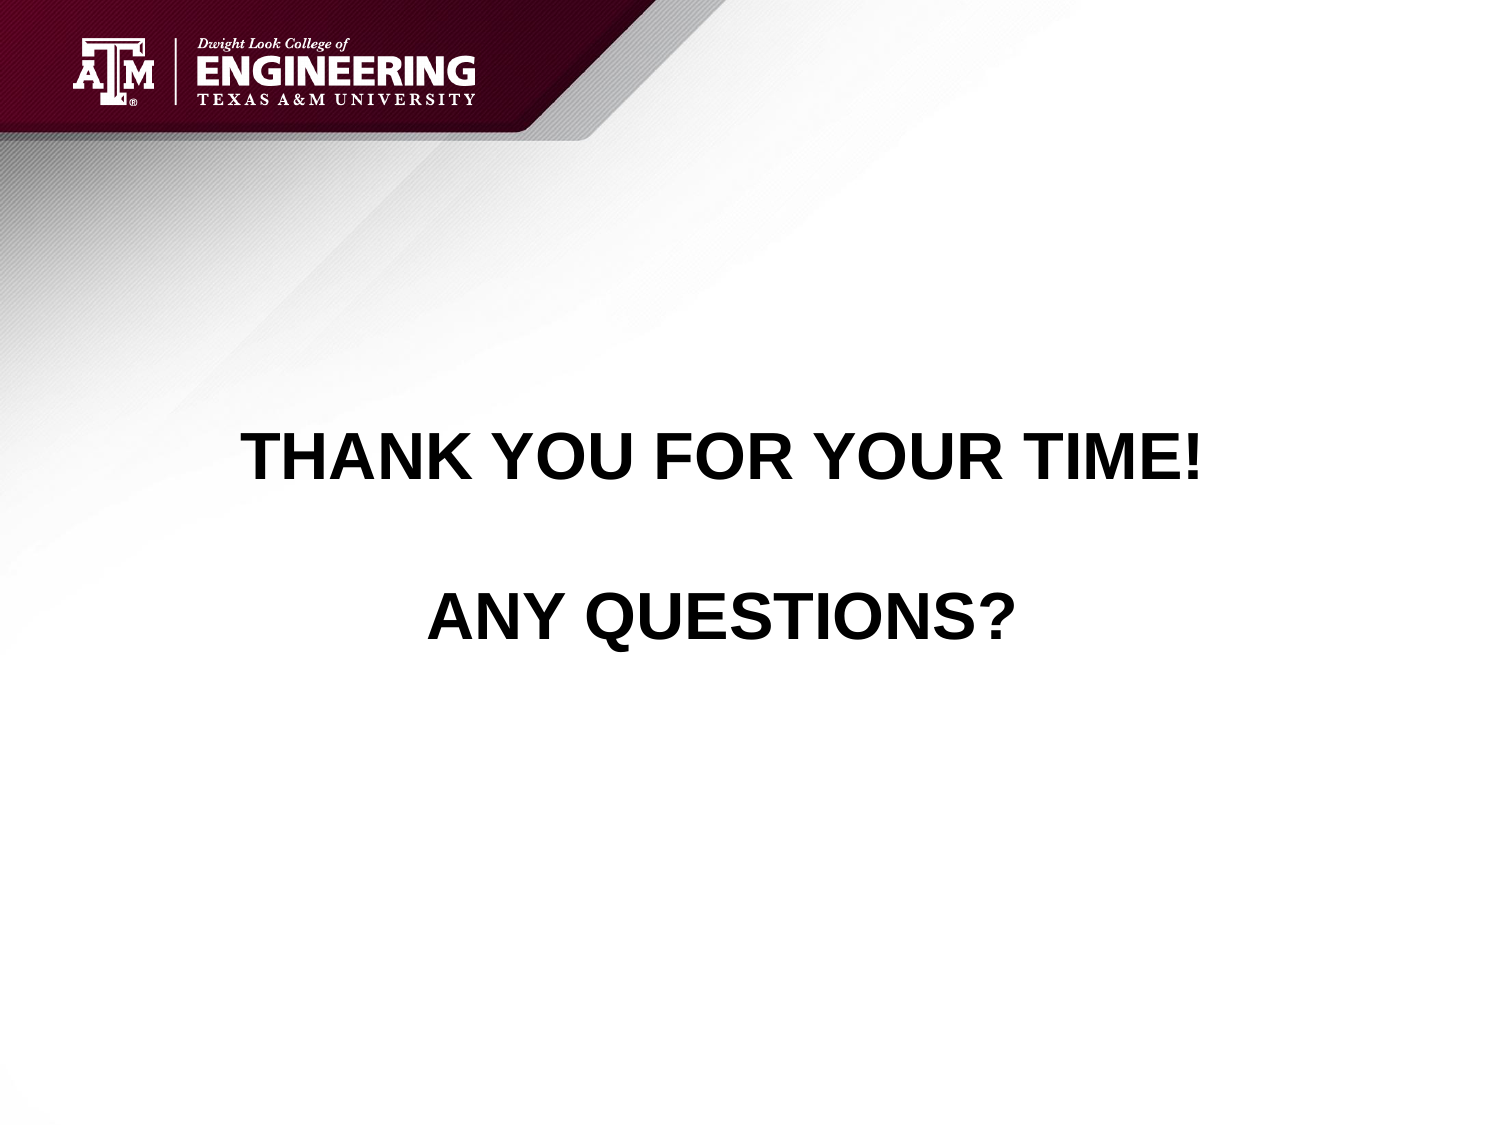

THANK YOU FOR YOUR TIME!
ANY QUESTIONS?